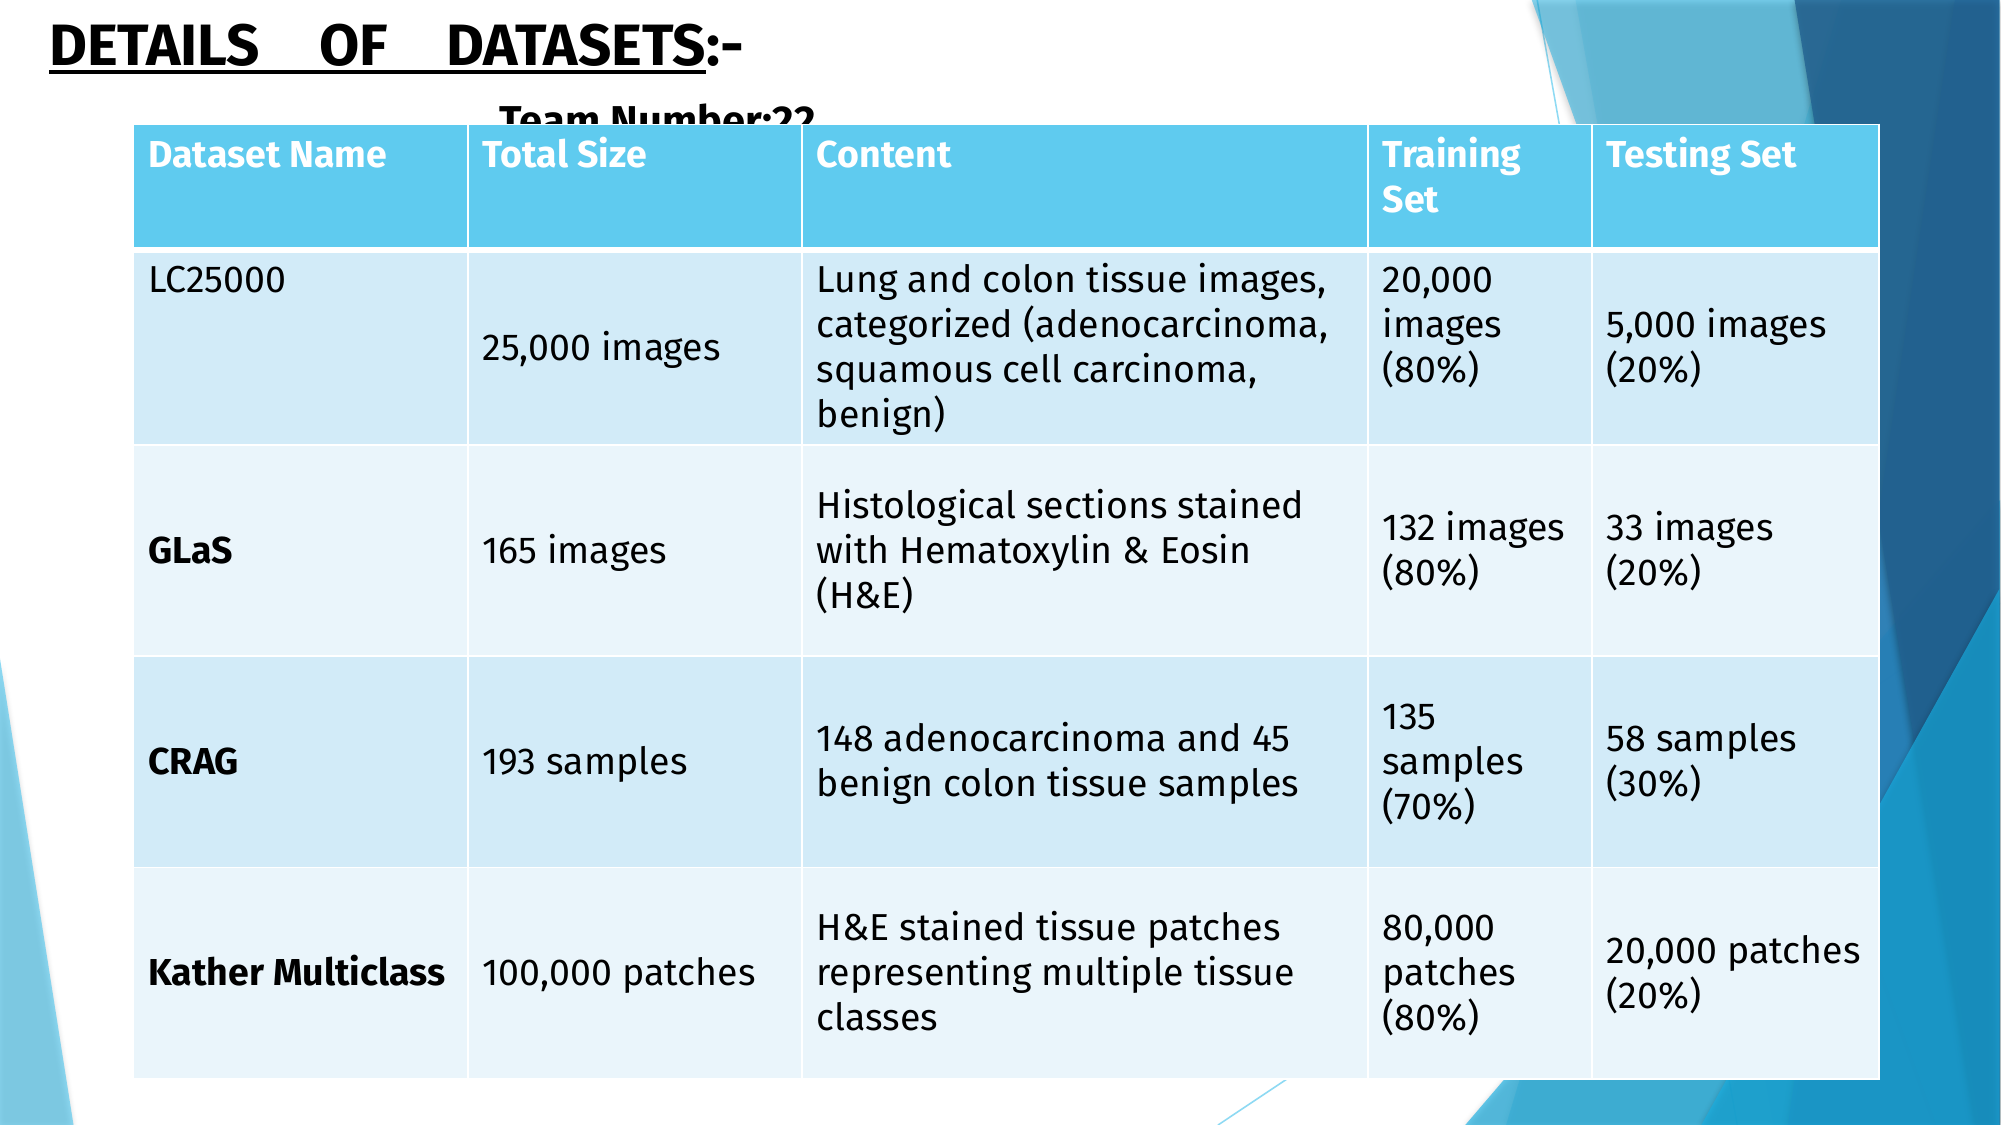

DETAILS OF DATASETS:- 											Team Number:22

| Dataset Name | Total Size | Content | Training Set | Testing Set |
| --- | --- | --- | --- | --- |
| LC25000 | 25,000 images | Lung and colon tissue images, categorized (adenocarcinoma, squamous cell carcinoma, benign) | 20,000 images (80%) | 5,000 images (20%) |
| GLaS | 165 images | Histological sections stained with Hematoxylin & Eosin (H&E) | 132 images (80%) | 33 images (20%) |
| CRAG | 193 samples | 148 adenocarcinoma and 45 benign colon tissue samples | 135 samples (70%) | 58 samples (30%) |
| Kather Multiclass | 100,000 patches | H&E stained tissue patches representing multiple tissue classes | 80,000 patches (80%) | 20,000 patches (20%) |